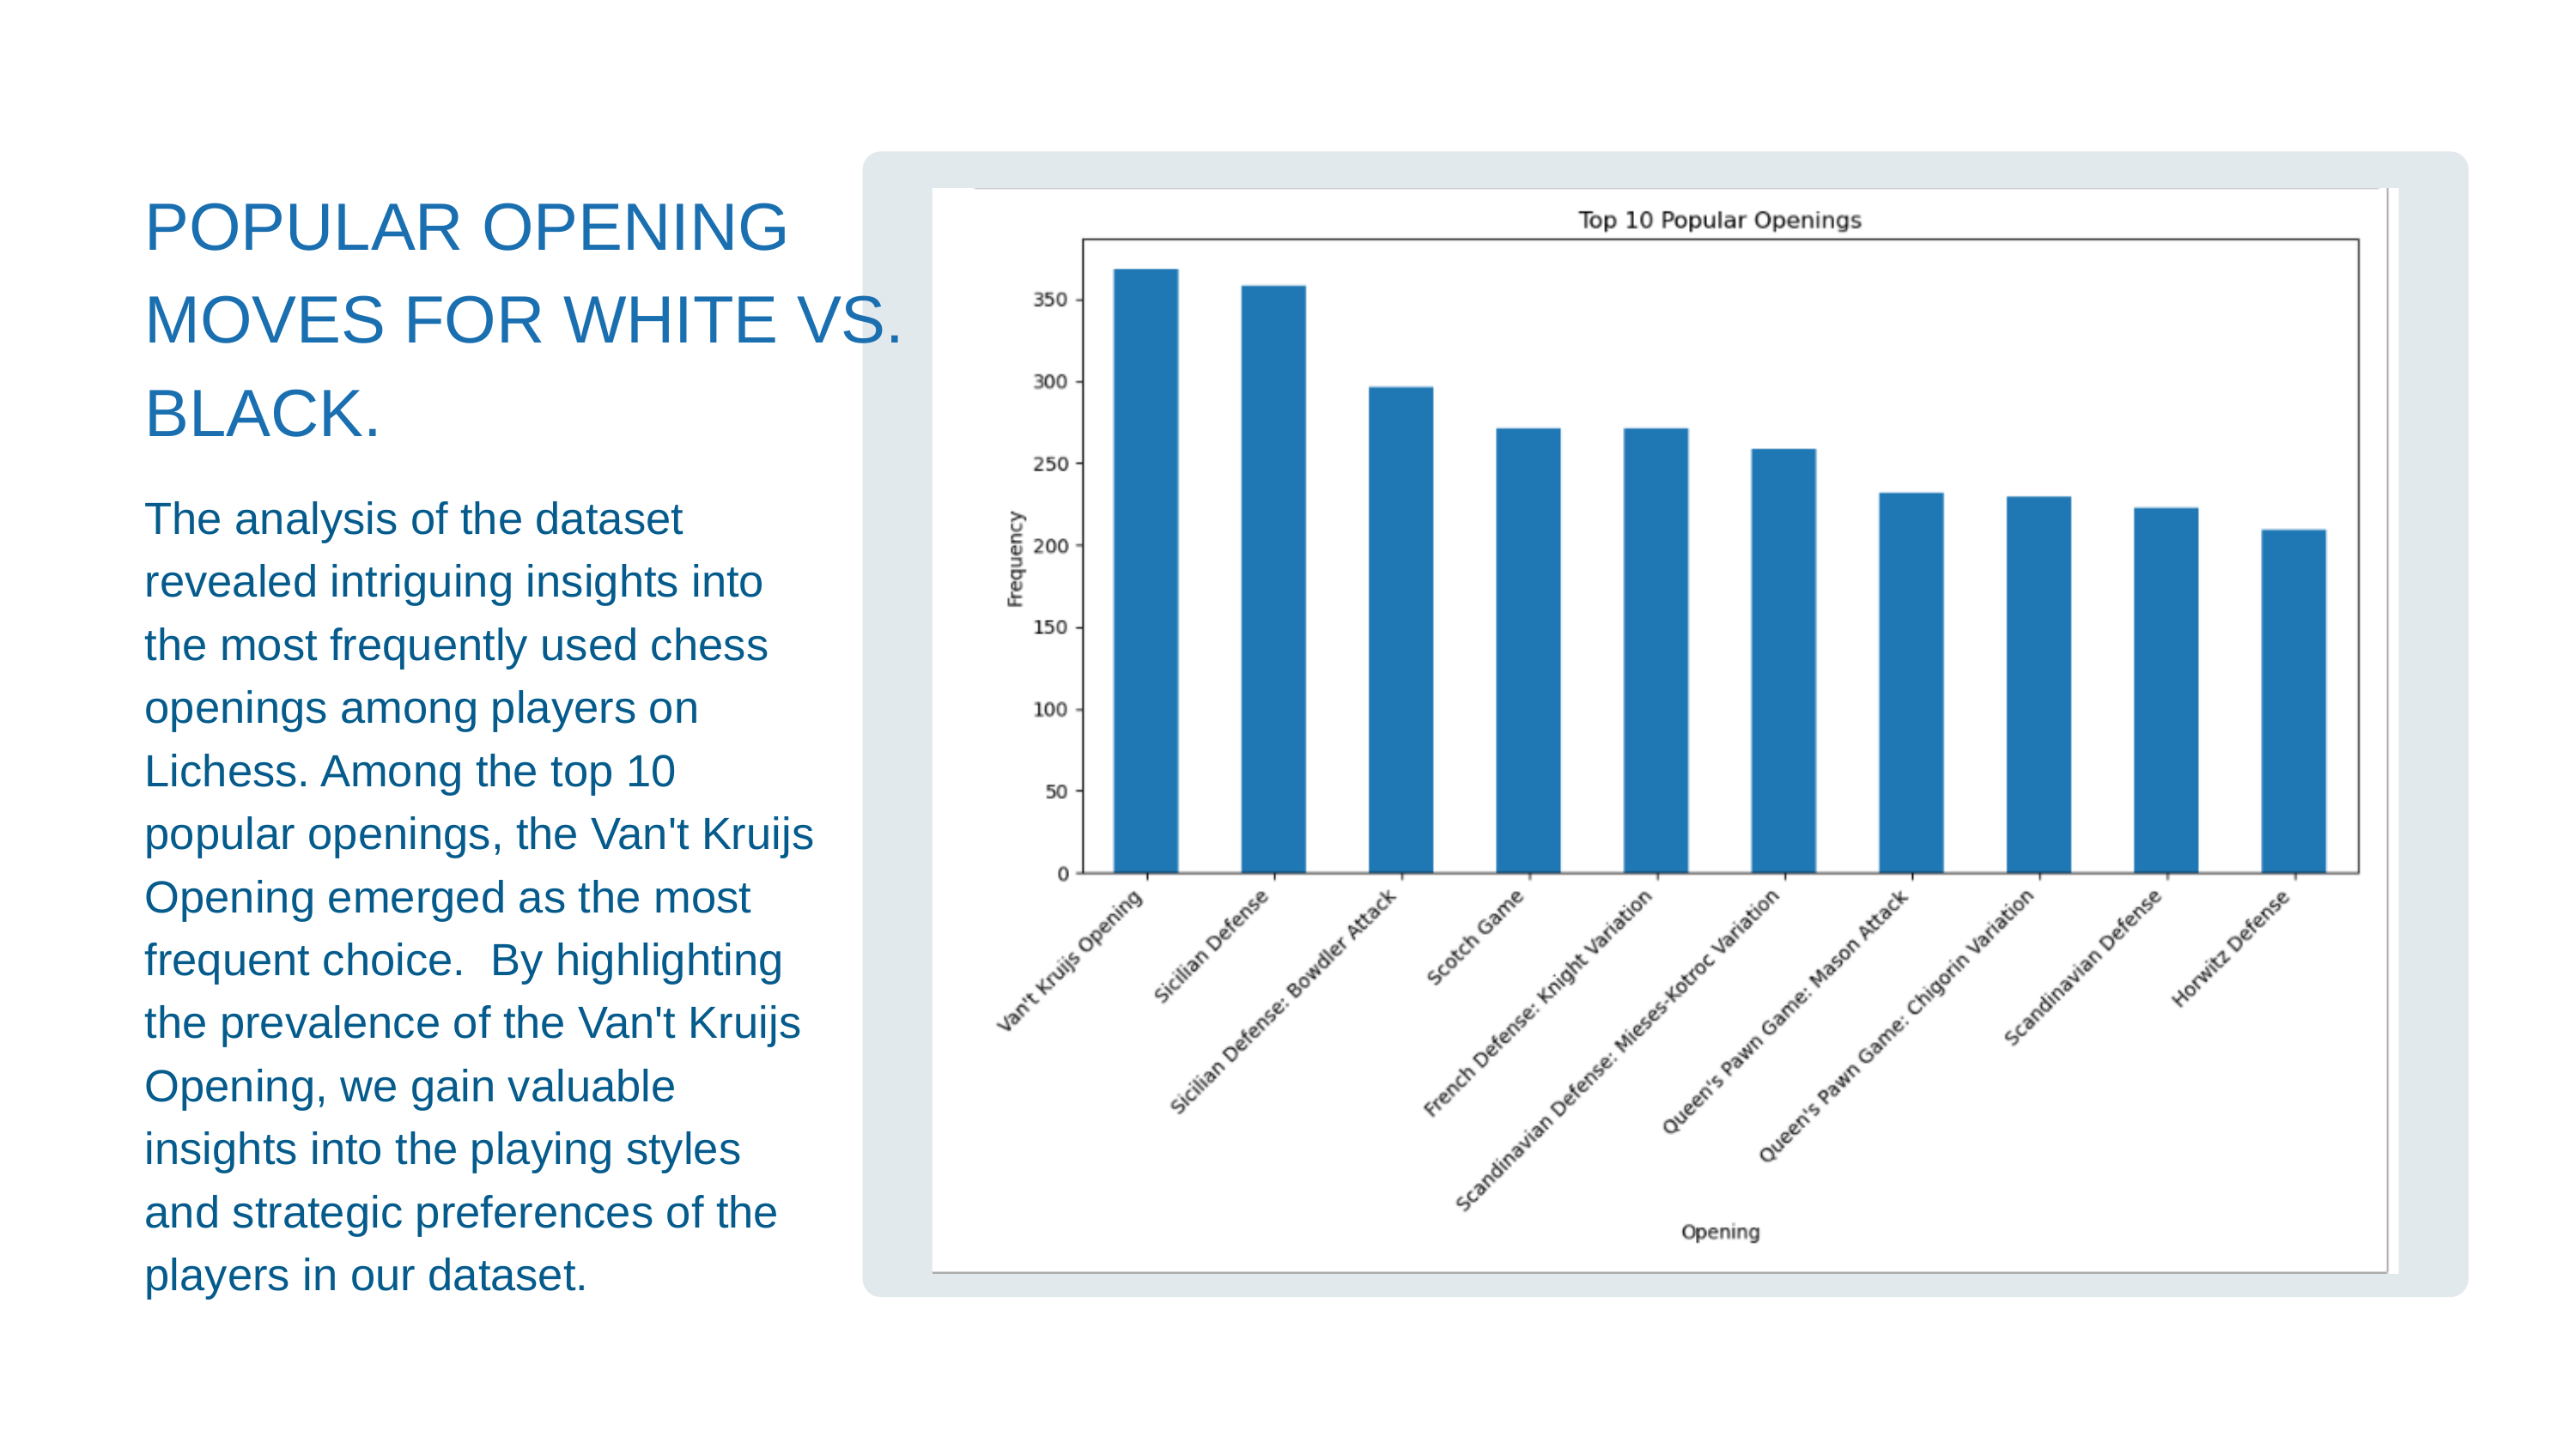

POPULAR OPENING MOVES FOR WHITE VS. BLACK.

The analysis of the dataset revealed intriguing insights into the most frequently used chess openings among players on Lichess. Among the top 10 popular openings, the Van't Kruijs Opening emerged as the most frequent choice.  By highlighting the prevalence of the Van't Kruijs Opening, we gain valuable insights into the playing styles and strategic preferences of the players in our dataset.